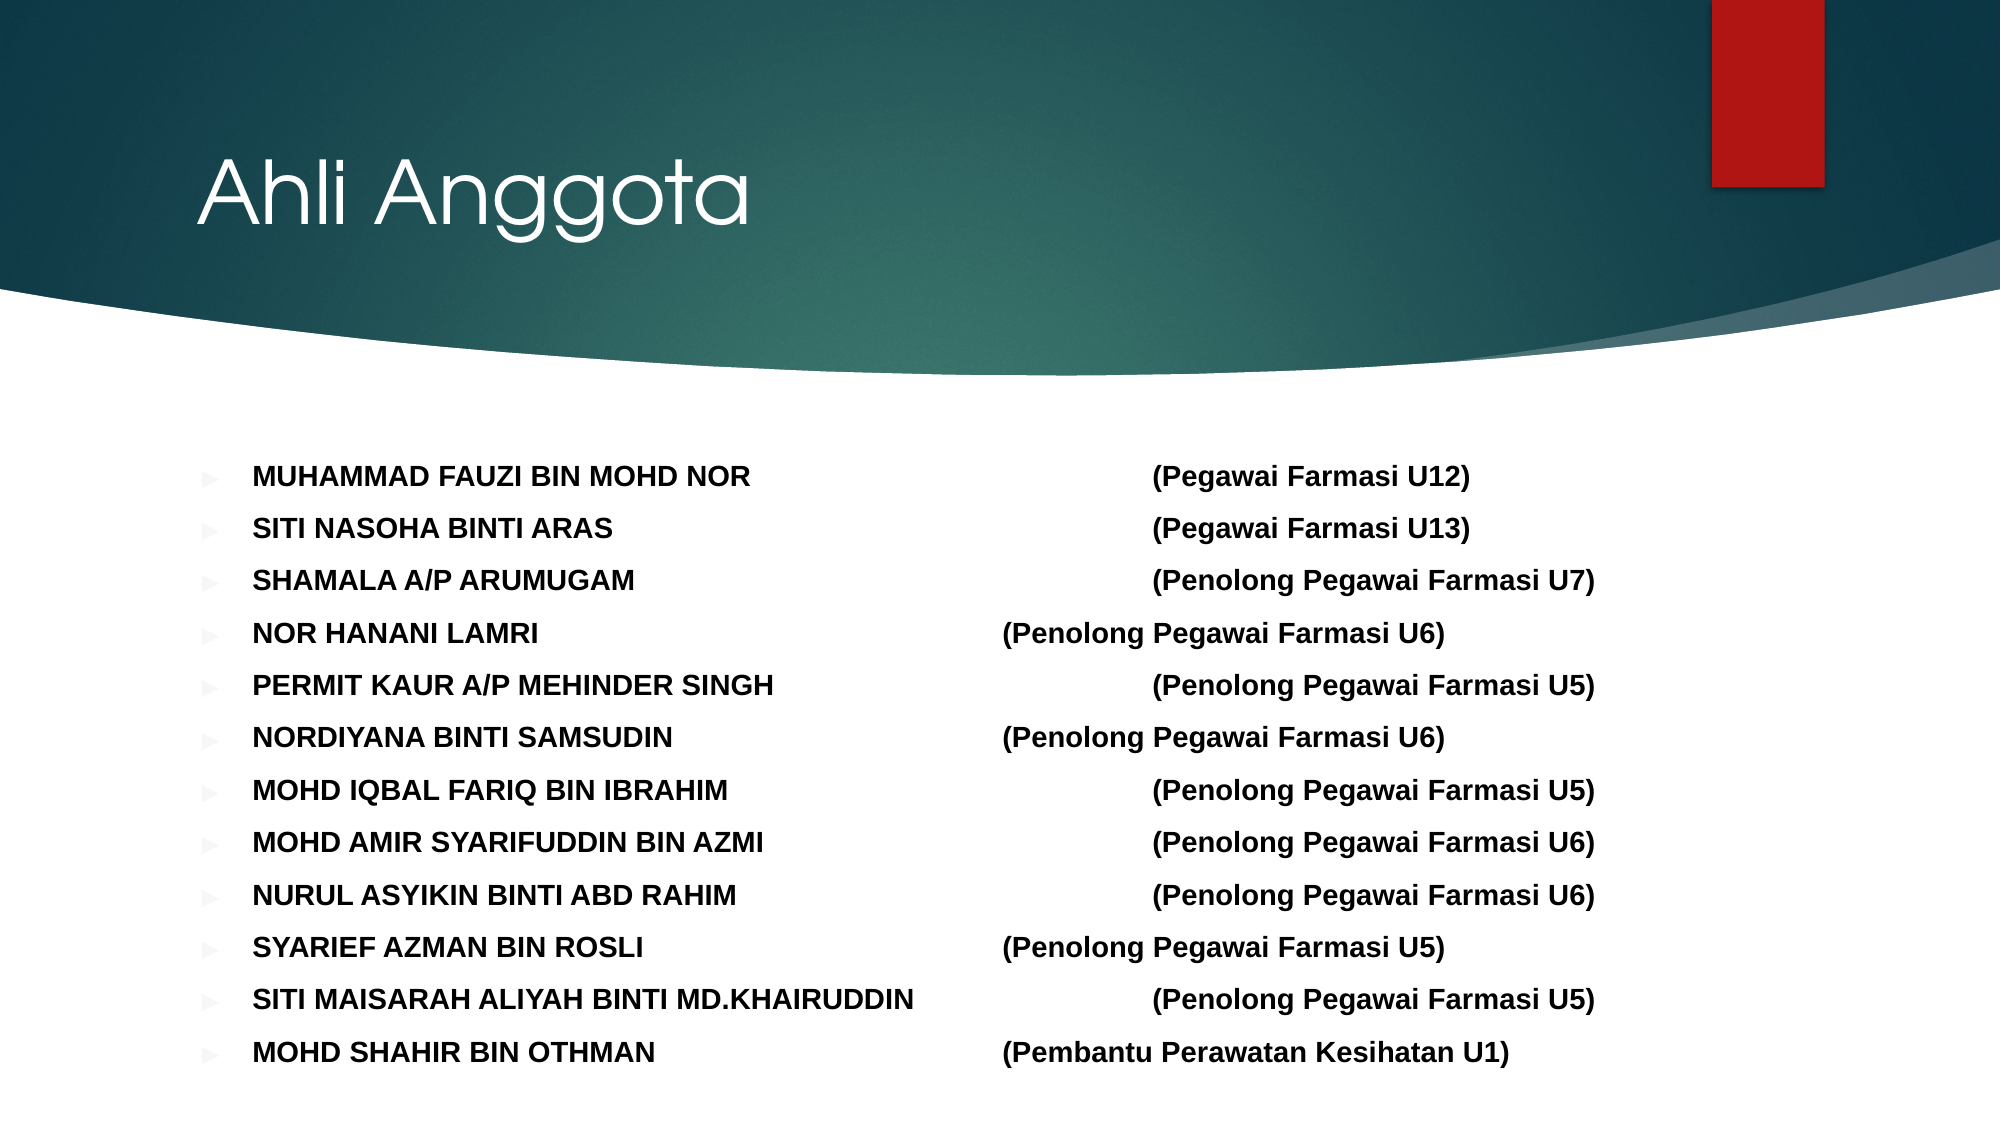

# Ahli Anggota

MUHAMMAD FAUZI BIN MOHD NOR			(Pegawai Farmasi U12)
SITI NASOHA BINTI ARAS				(Pegawai Farmasi U13)
SHAMALA A/P ARUMUGAM	 			(Penolong Pegawai Farmasi U7)
NOR HANANI LAMRI		 		(Penolong Pegawai Farmasi U6)
PERMIT KAUR A/P MEHINDER SINGH			(Penolong Pegawai Farmasi U5)
NORDIYANA BINTI SAMSUDIN	 		(Penolong Pegawai Farmasi U6)
MOHD IQBAL FARIQ BIN IBRAHIM			(Penolong Pegawai Farmasi U5)
MOHD AMIR SYARIFUDDIN BIN AZMI			(Penolong Pegawai Farmasi U6)
NURUL ASYIKIN BINTI ABD RAHIM			(Penolong Pegawai Farmasi U6)
SYARIEF AZMAN BIN ROSLI	 		(Penolong Pegawai Farmasi U5)
SITI MAISARAH ALIYAH BINTI MD.KHAIRUDDIN 		(Penolong Pegawai Farmasi U5)
MOHD SHAHIR BIN OTHMAN			(Pembantu Perawatan Kesihatan U1)